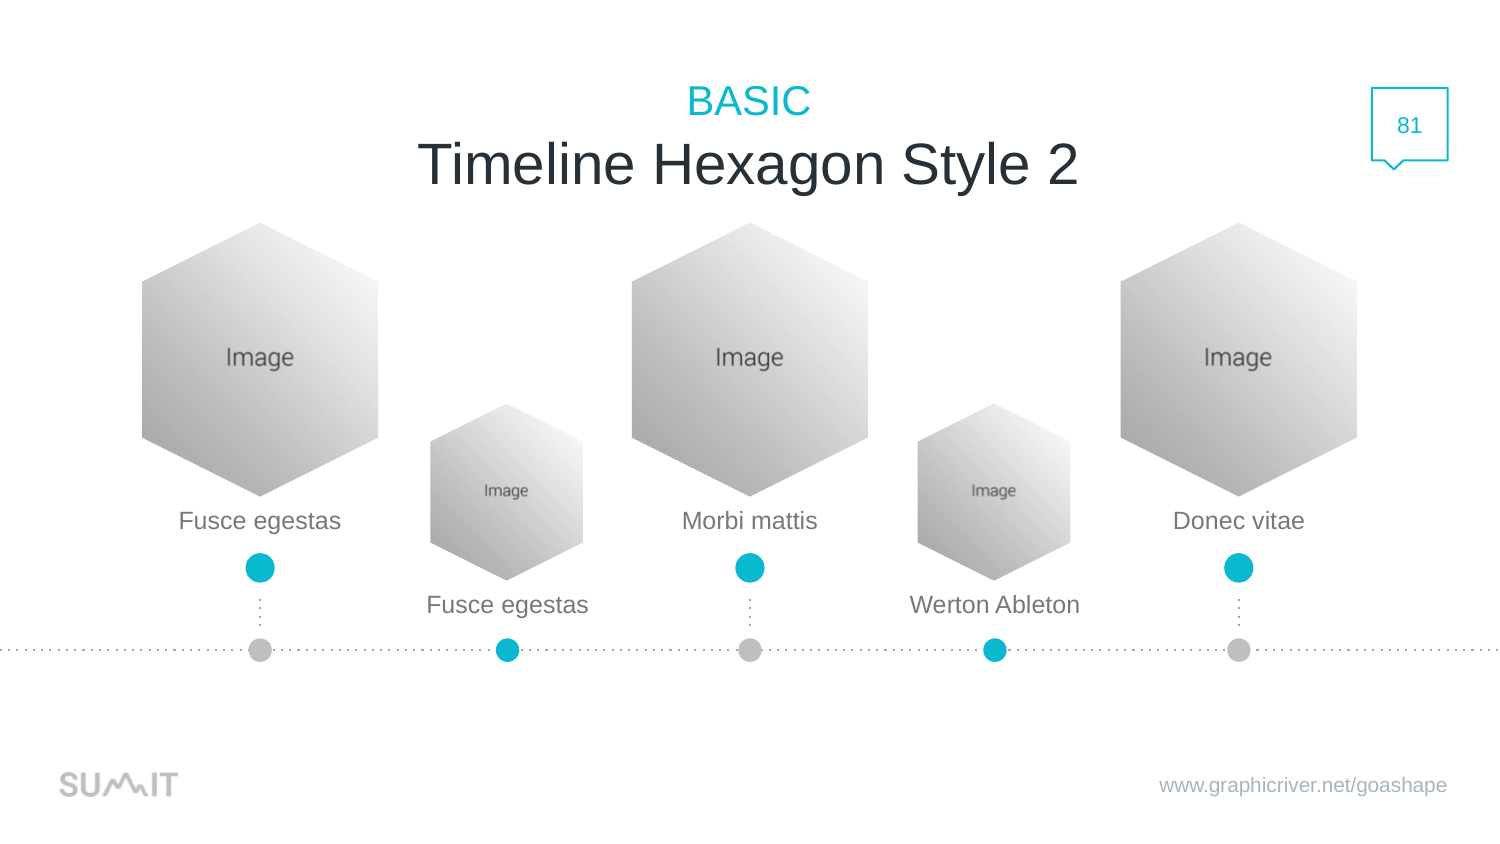

81
# Timeline Hexagon Style 2

Fusce egestas
Morbi mattis
Donec vitae

Fusce egestas
Werton Ableton

www.graphicriver.net/goashape